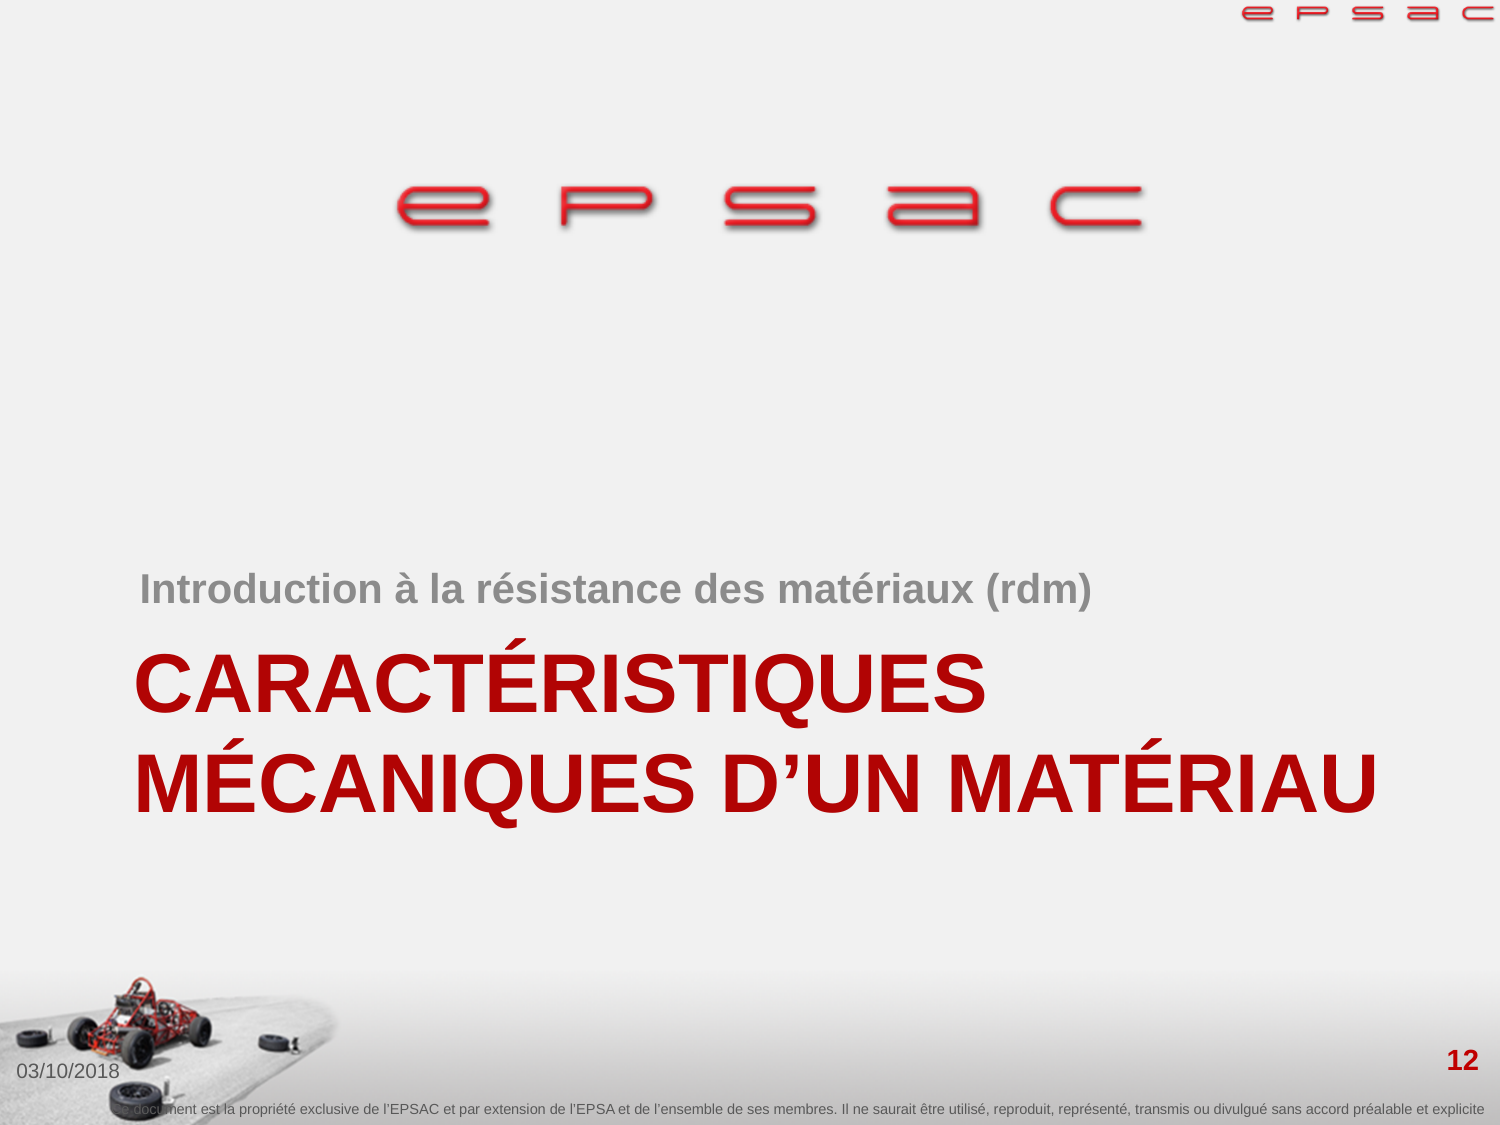

Introduction à la résistance des matériaux (rdm)
# Caractéristiques mécaniques d’un matériau
12
03/10/2018